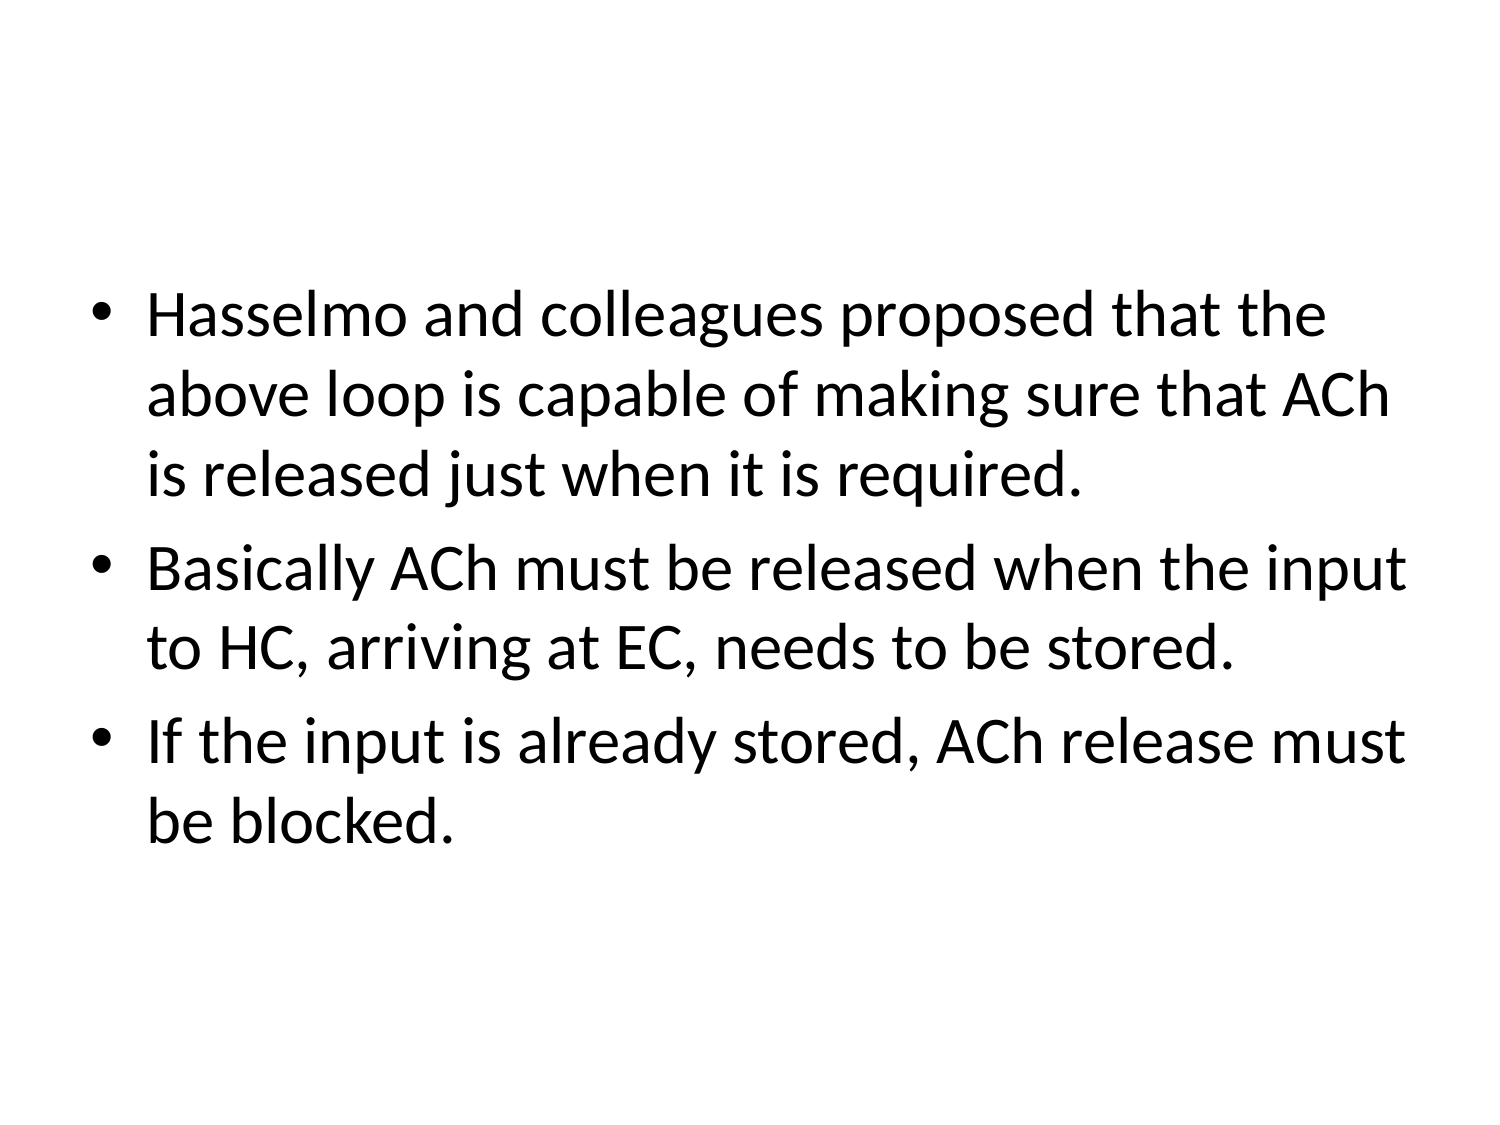

#
Hasselmo and colleagues proposed that the above loop is capable of making sure that ACh is released just when it is required.
Basically ACh must be released when the input to HC, arriving at EC, needs to be stored.
If the input is already stored, ACh release must be blocked.